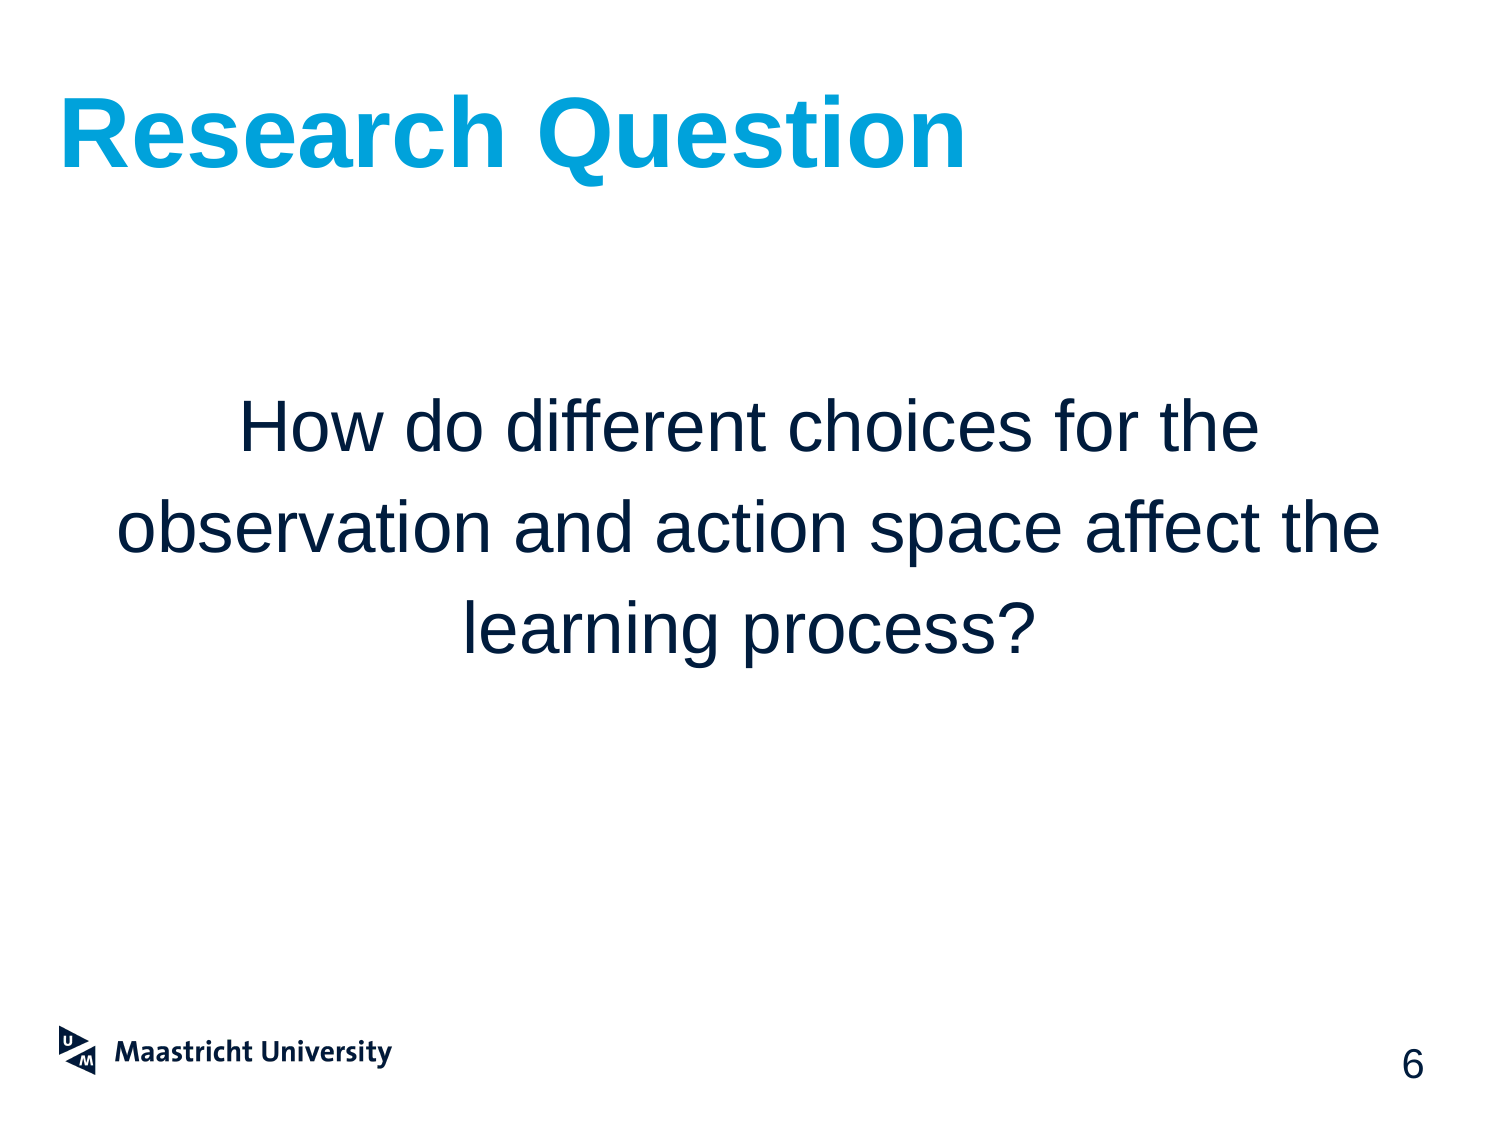

# Research Question
How do different choices for the observation and action space affect the learning process?
6